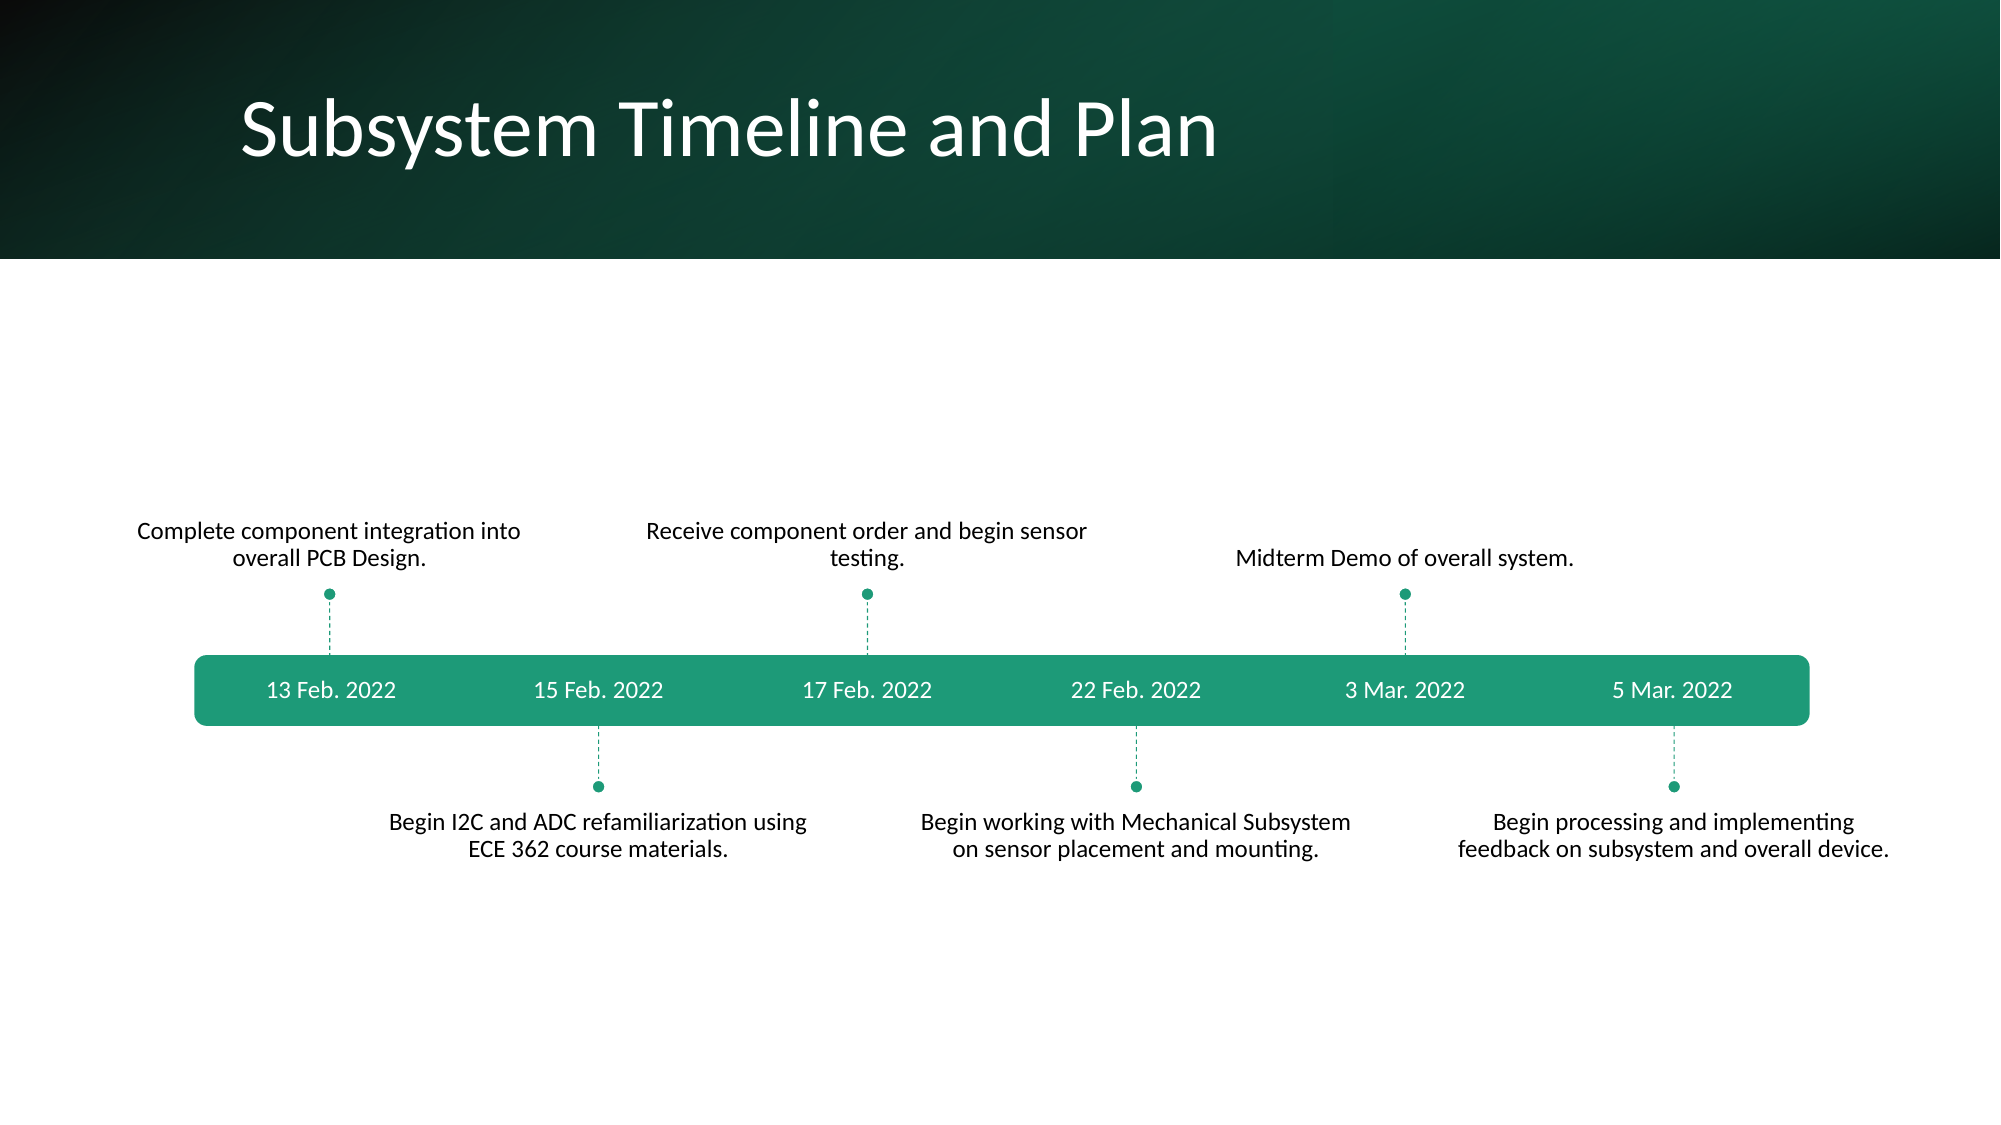

# Subsystem Timeline and Plan
13 Feb. 2022
Complete component integration into overall PCB Design.
15 Feb. 2022
Begin I2C and ADC refamiliarization using ECE 362 course materials.
17 Feb. 2022
Receive component order and begin sensor testing.
22 Feb. 2022
Begin working with Mechanical Subsystem on sensor placement and mounting.
3 Mar. 2022
Midterm Demo of overall system.
5 Mar. 2022
Begin processing and implementing feedback on subsystem and overall device.